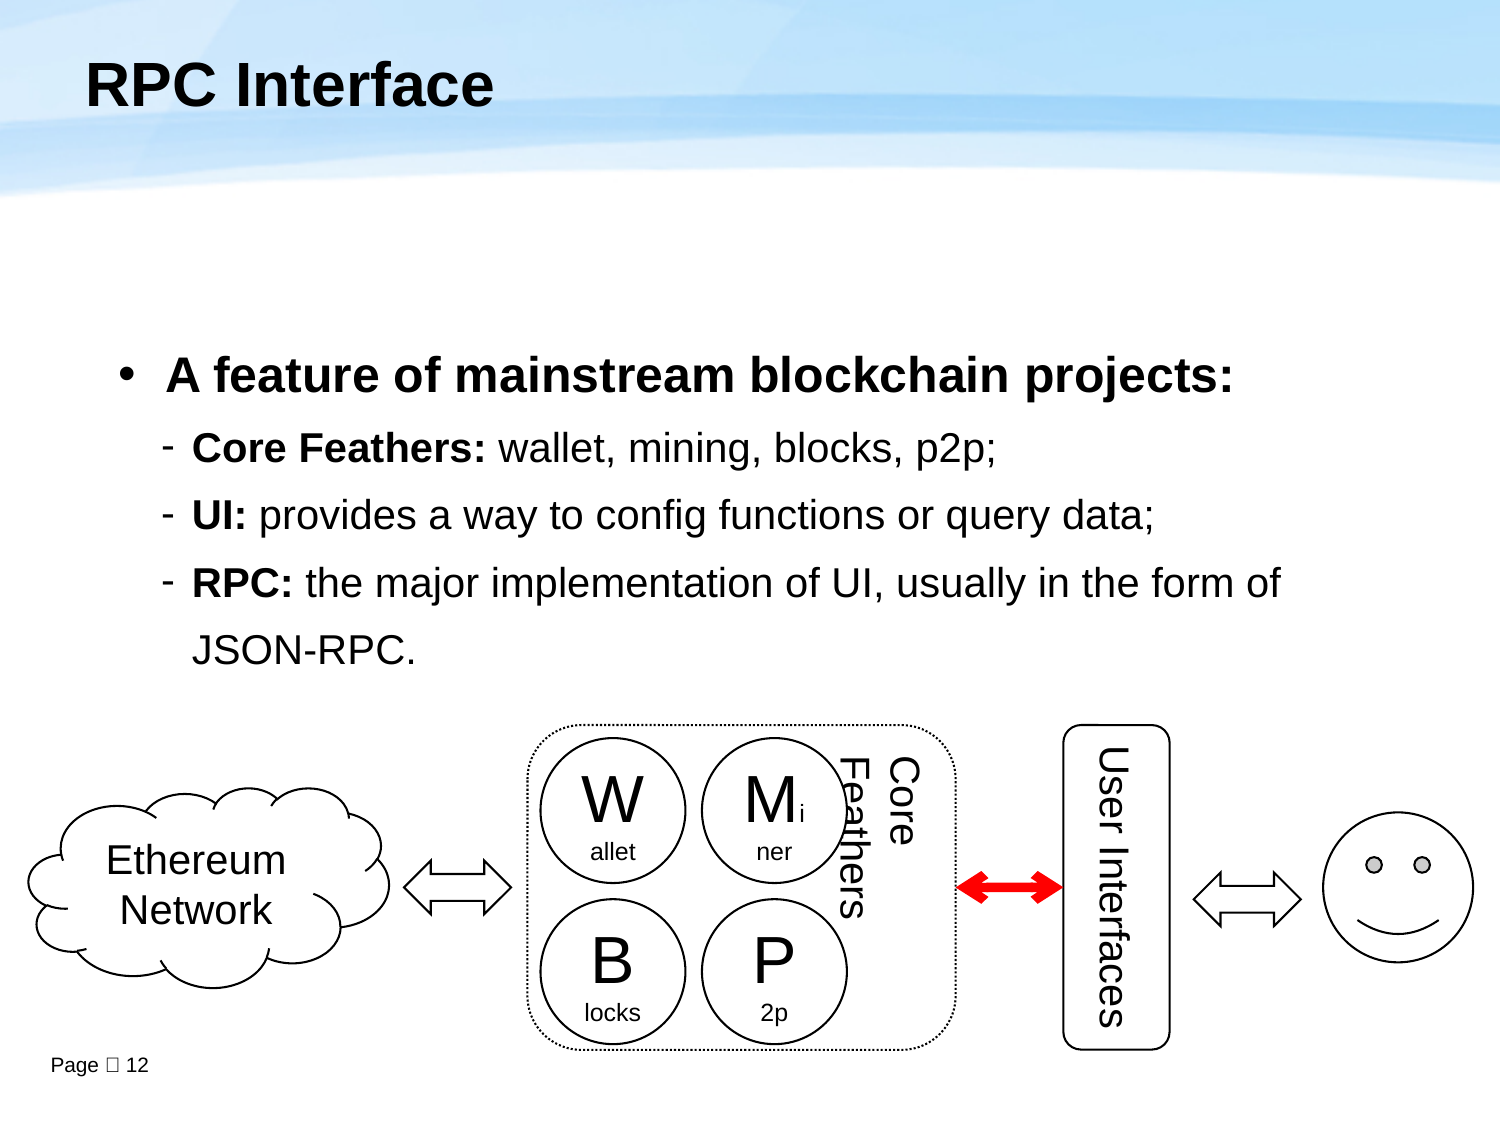

# RPC Interface
A feature of mainstream blockchain projects:
Core Feathers: wallet, mining, blocks, p2p;
UI: provides a way to config functions or query data;
RPC: the major implementation of UI, usually in the form of JSON-RPC.
Core Feathers
Wallet
Miner
B
locks
P
2p
Ethereum
Network

User Interfaces